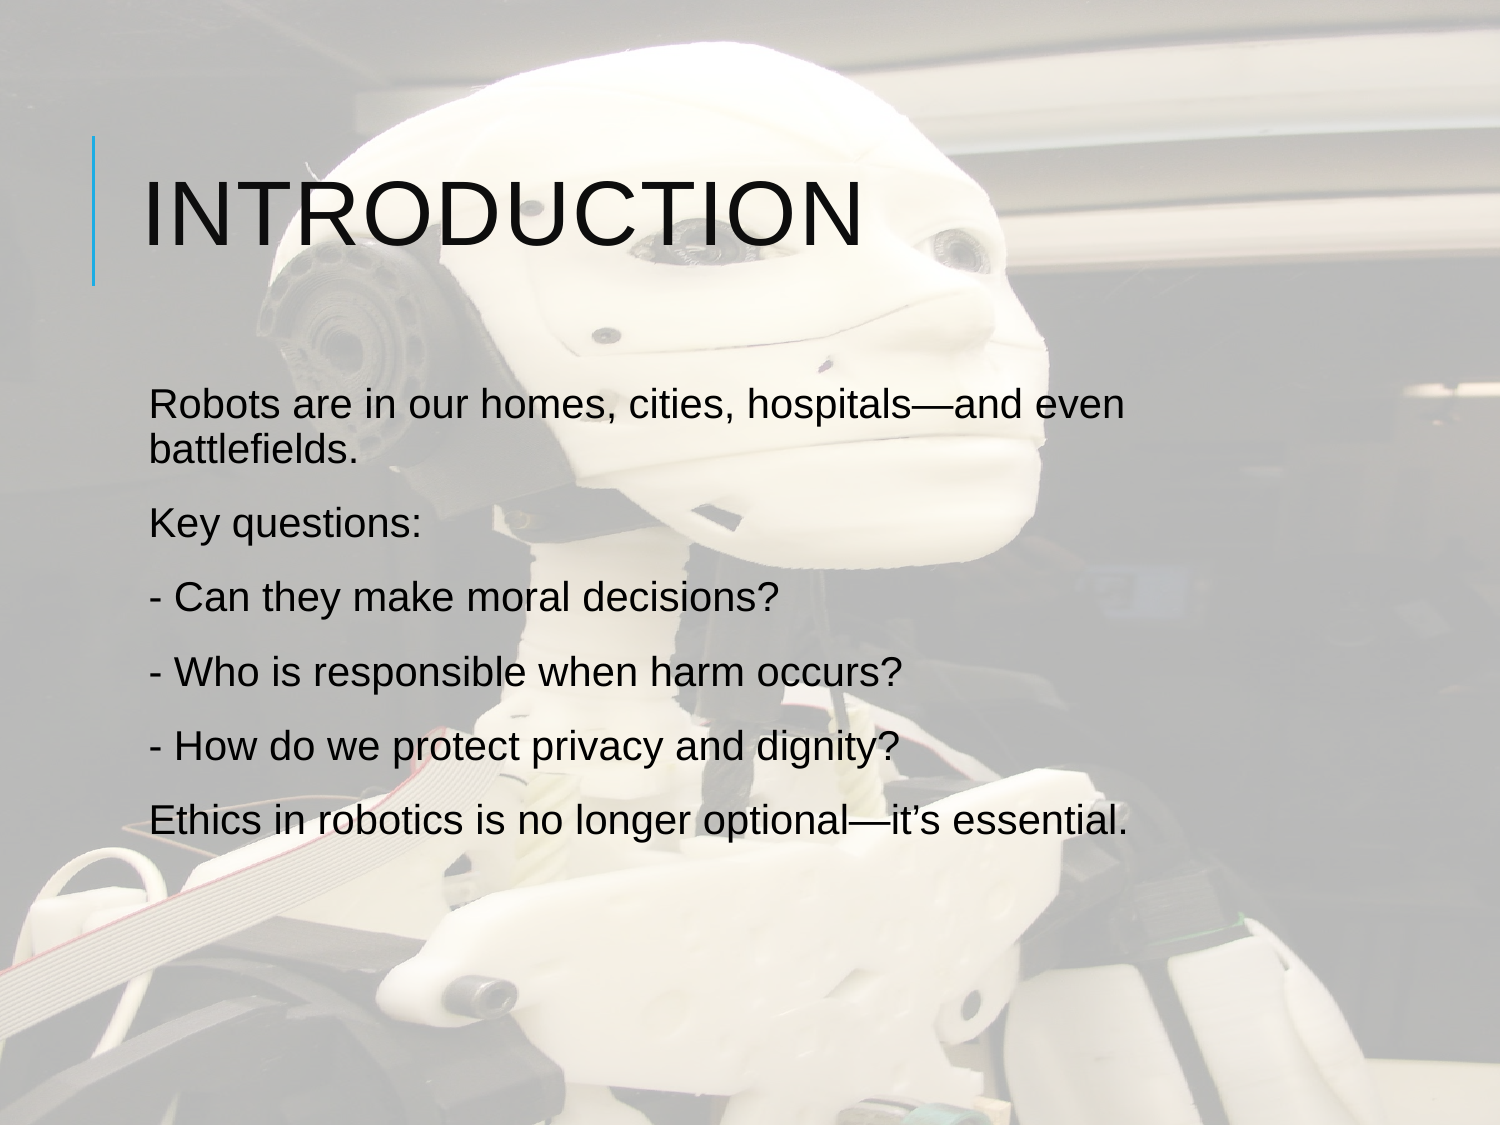

# Introduction
Robots are in our homes, cities, hospitals—and even battlefields.
Key questions:
- Can they make moral decisions?
- Who is responsible when harm occurs?
- How do we protect privacy and dignity?
Ethics in robotics is no longer optional—it’s essential.